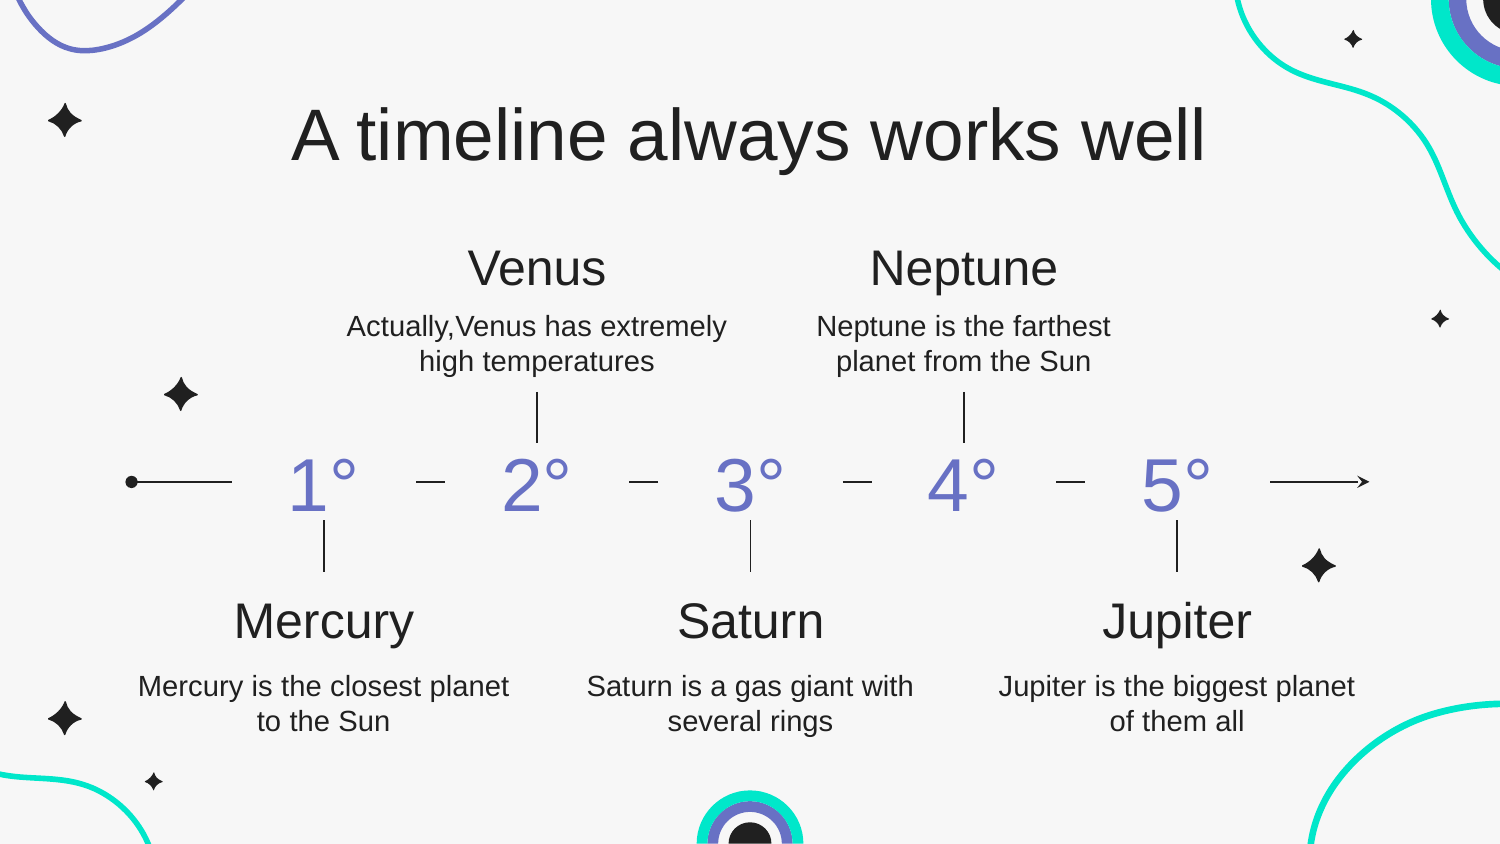

# A timeline always works well
Venus
Neptune
Actually,Venus has extremely high temperatures
Neptune is the farthest planet from the Sun

1°
2°
3°
4°
5°

Saturn
Mercury
Jupiter
Mercury is the closest planet to the Sun
Saturn is a gas giant with several rings
Jupiter is the biggest planet of them all